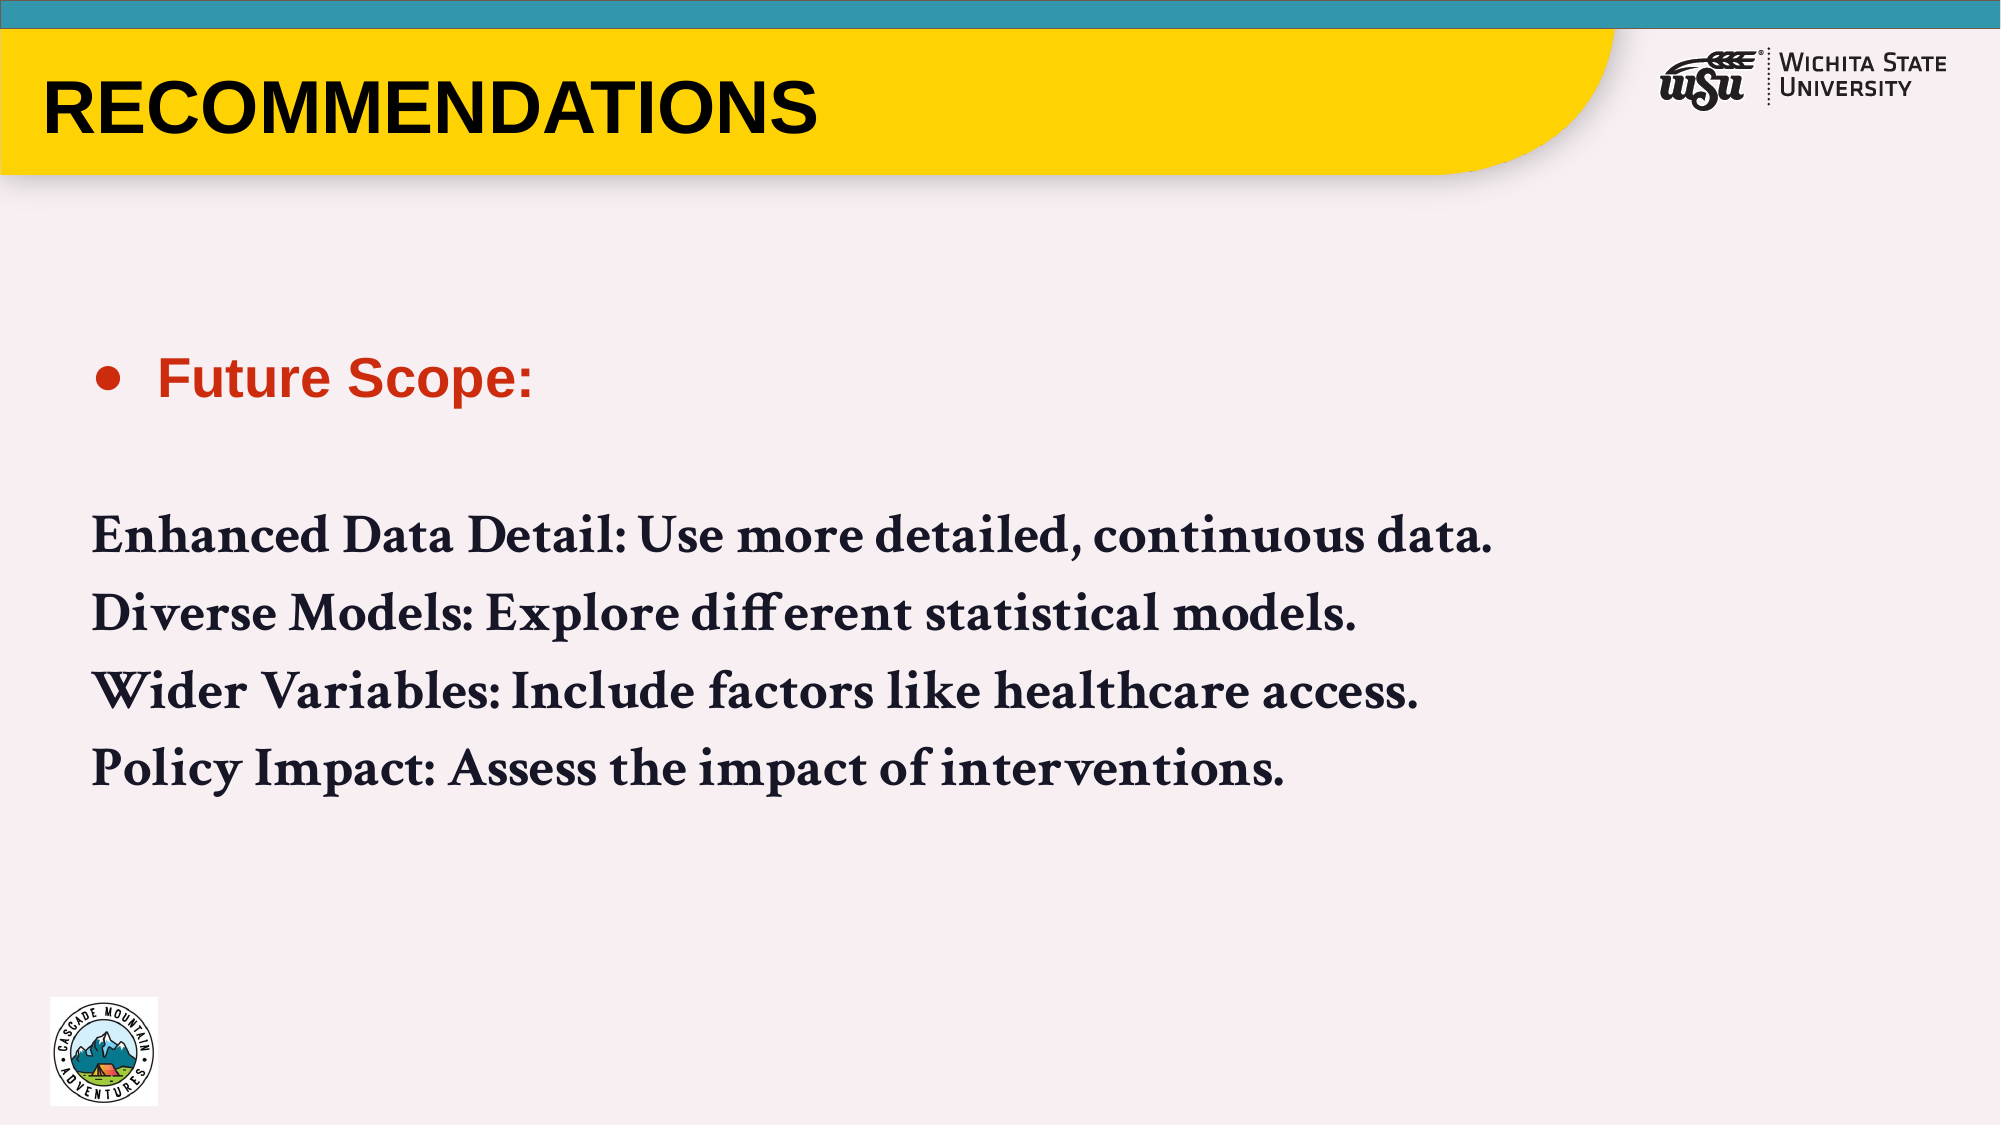

# RECOMMENDATIONS
Future Scope:

Enhanced Data Detail: Use more detailed, continuous data.
Diverse Models: Explore different statistical models.
Wider Variables: Include factors like healthcare access.
Policy Impact: Assess the impact of interventions.